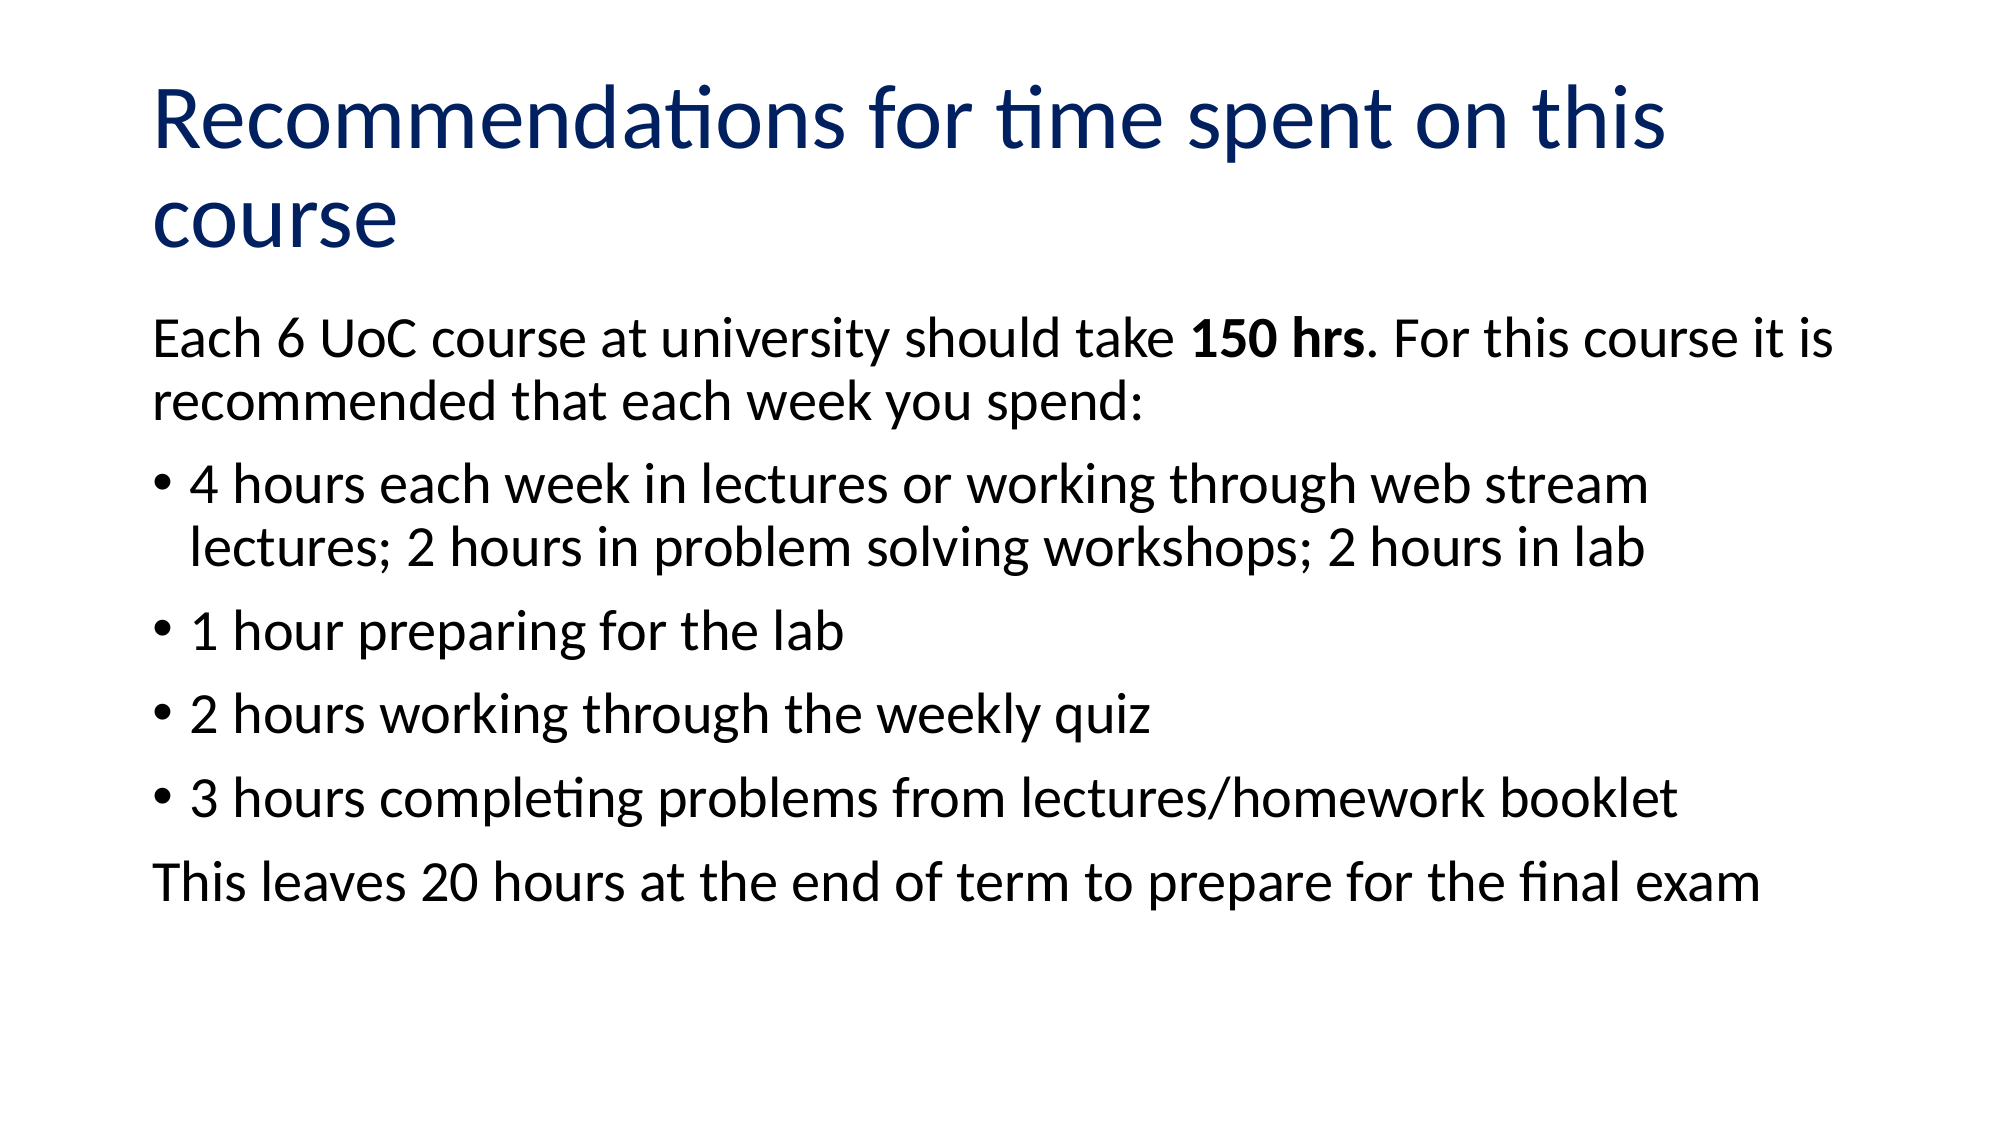

# Recommendations for time spent on this course
Each 6 UoC course at university should take 150 hrs. For this course it is recommended that each week you spend:
4 hours each week in lectures or working through web stream lectures; 2 hours in problem solving workshops; 2 hours in lab
1 hour preparing for the lab
2 hours working through the weekly quiz
3 hours completing problems from lectures/homework booklet
This leaves 20 hours at the end of term to prepare for the final exam